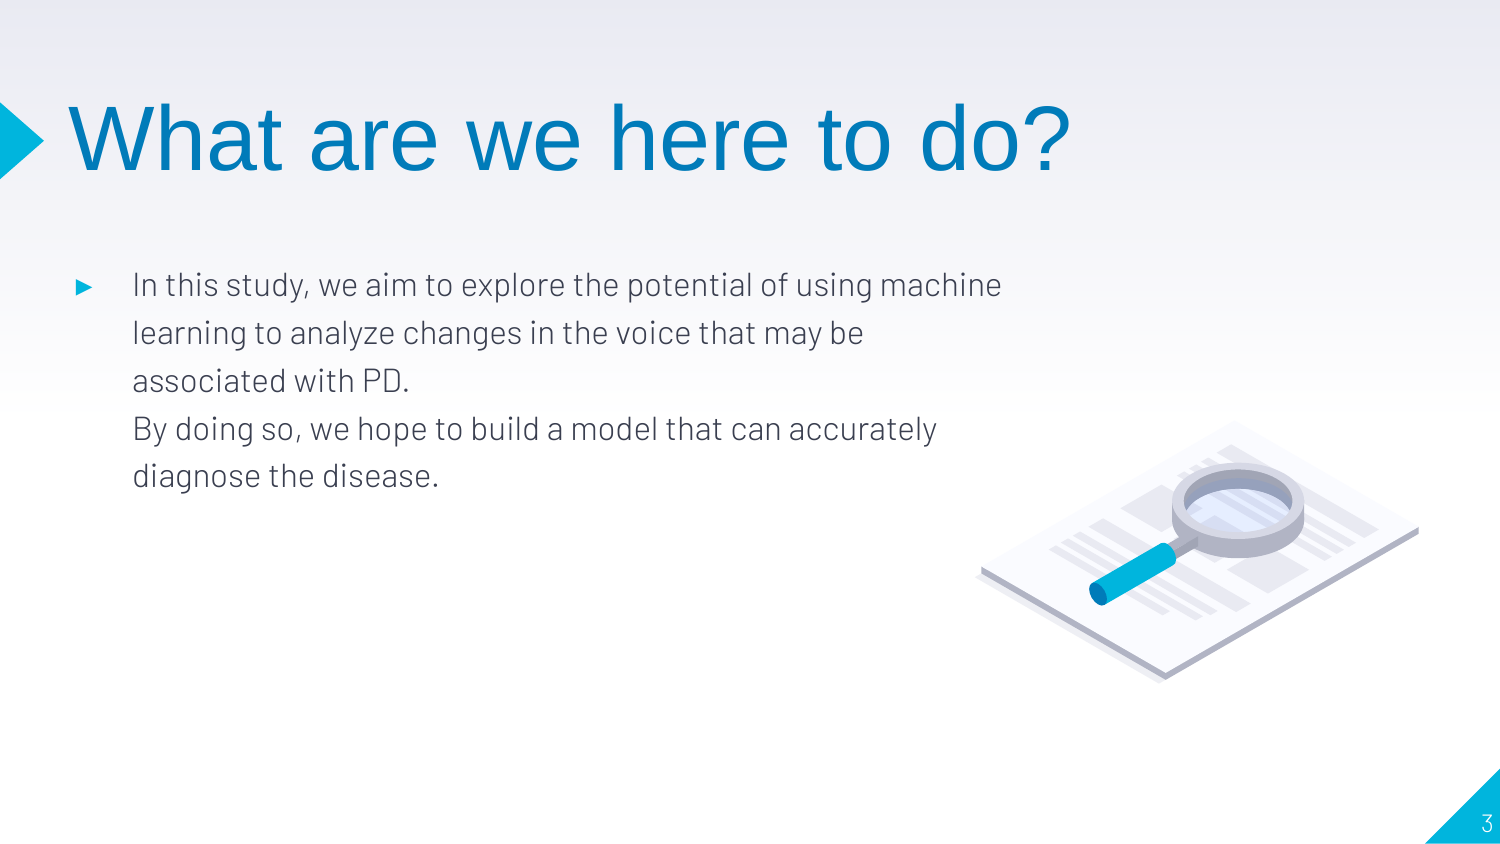

# What are we here to do?
In this study, we aim to explore the potential of using machine learning to analyze changes in the voice that may be associated with PD.
By doing so, we hope to build a model that can accurately diagnose the disease.

3